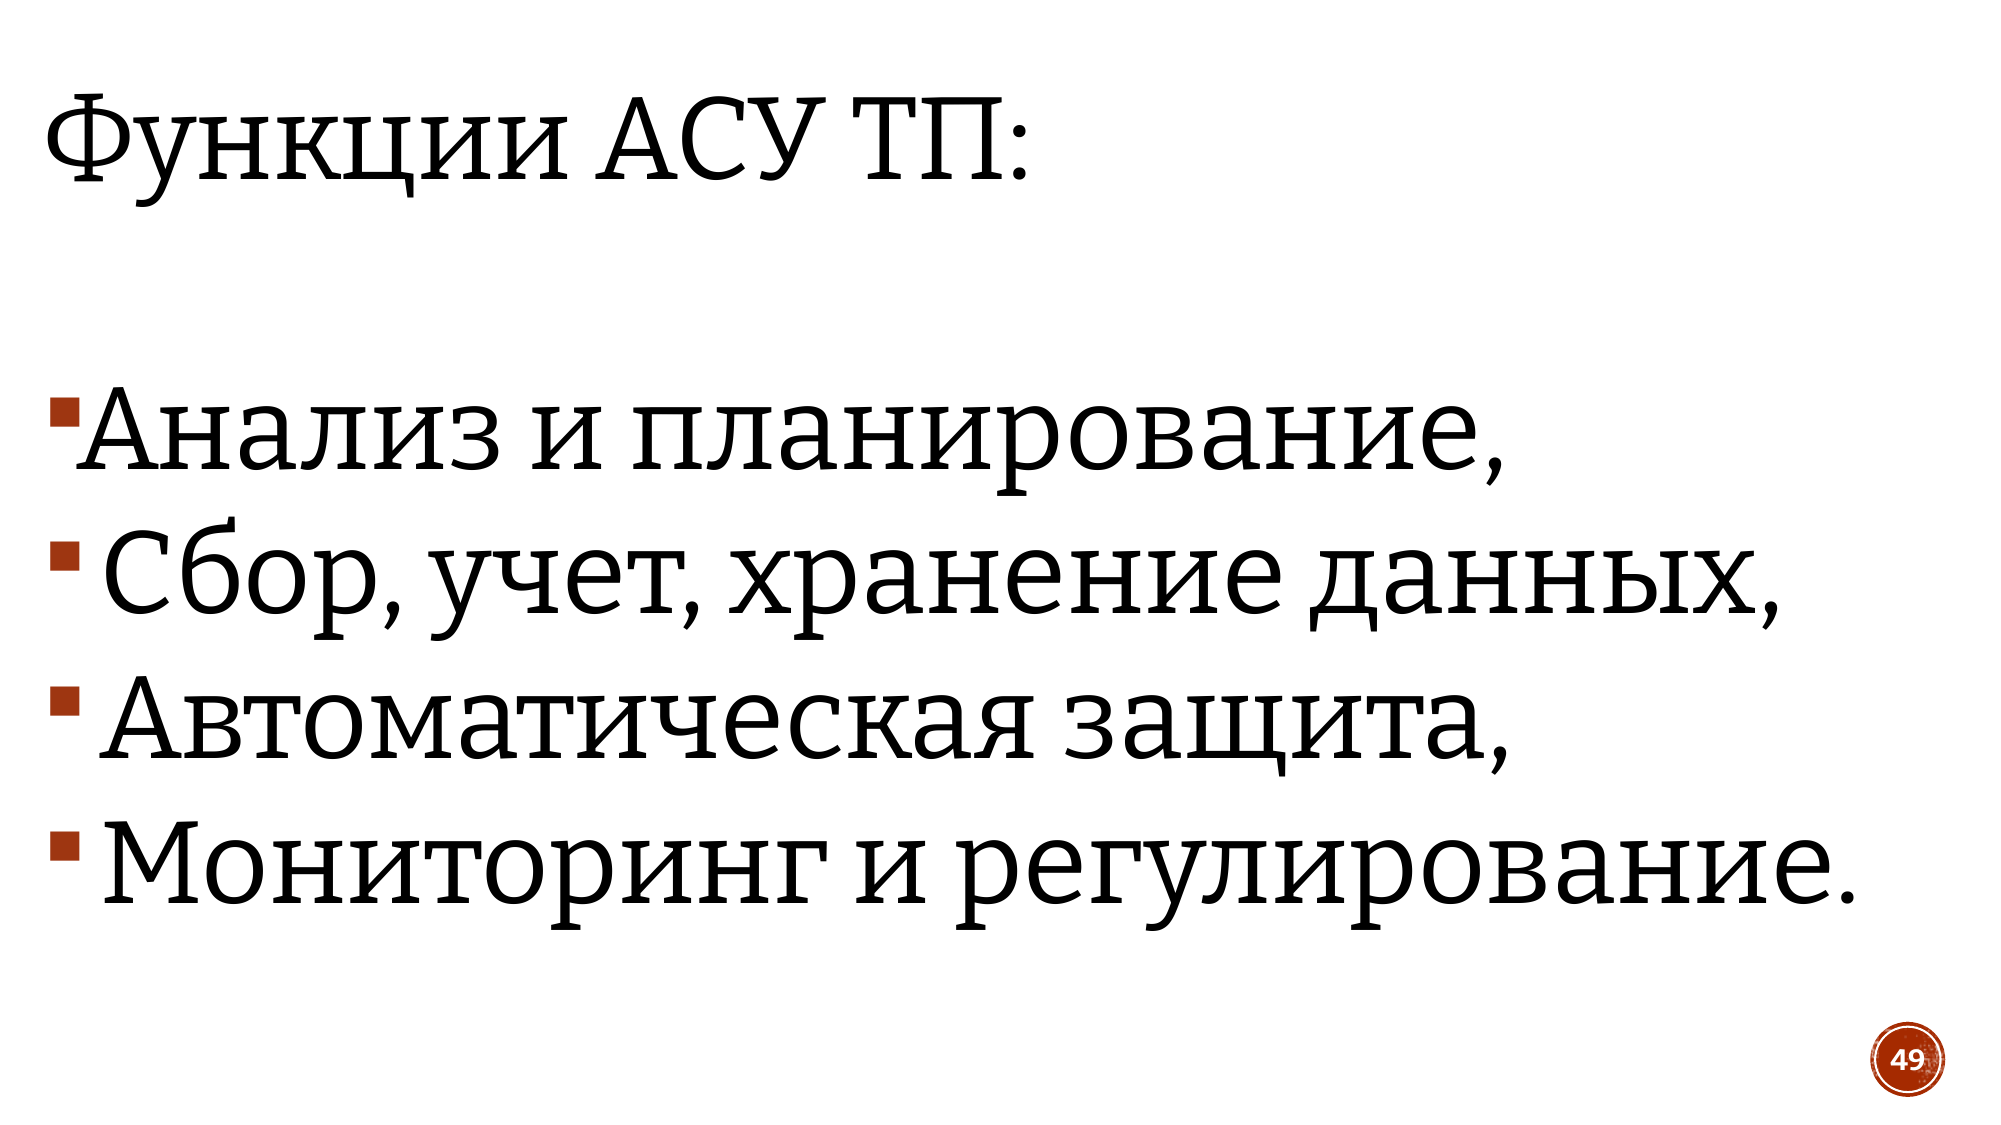

Функции АСУ ТП:

Анализ и планирование,
 Сбор, учет, хранение данных,
 Автоматическая защита,
 Мониторинг и регулирование.

49